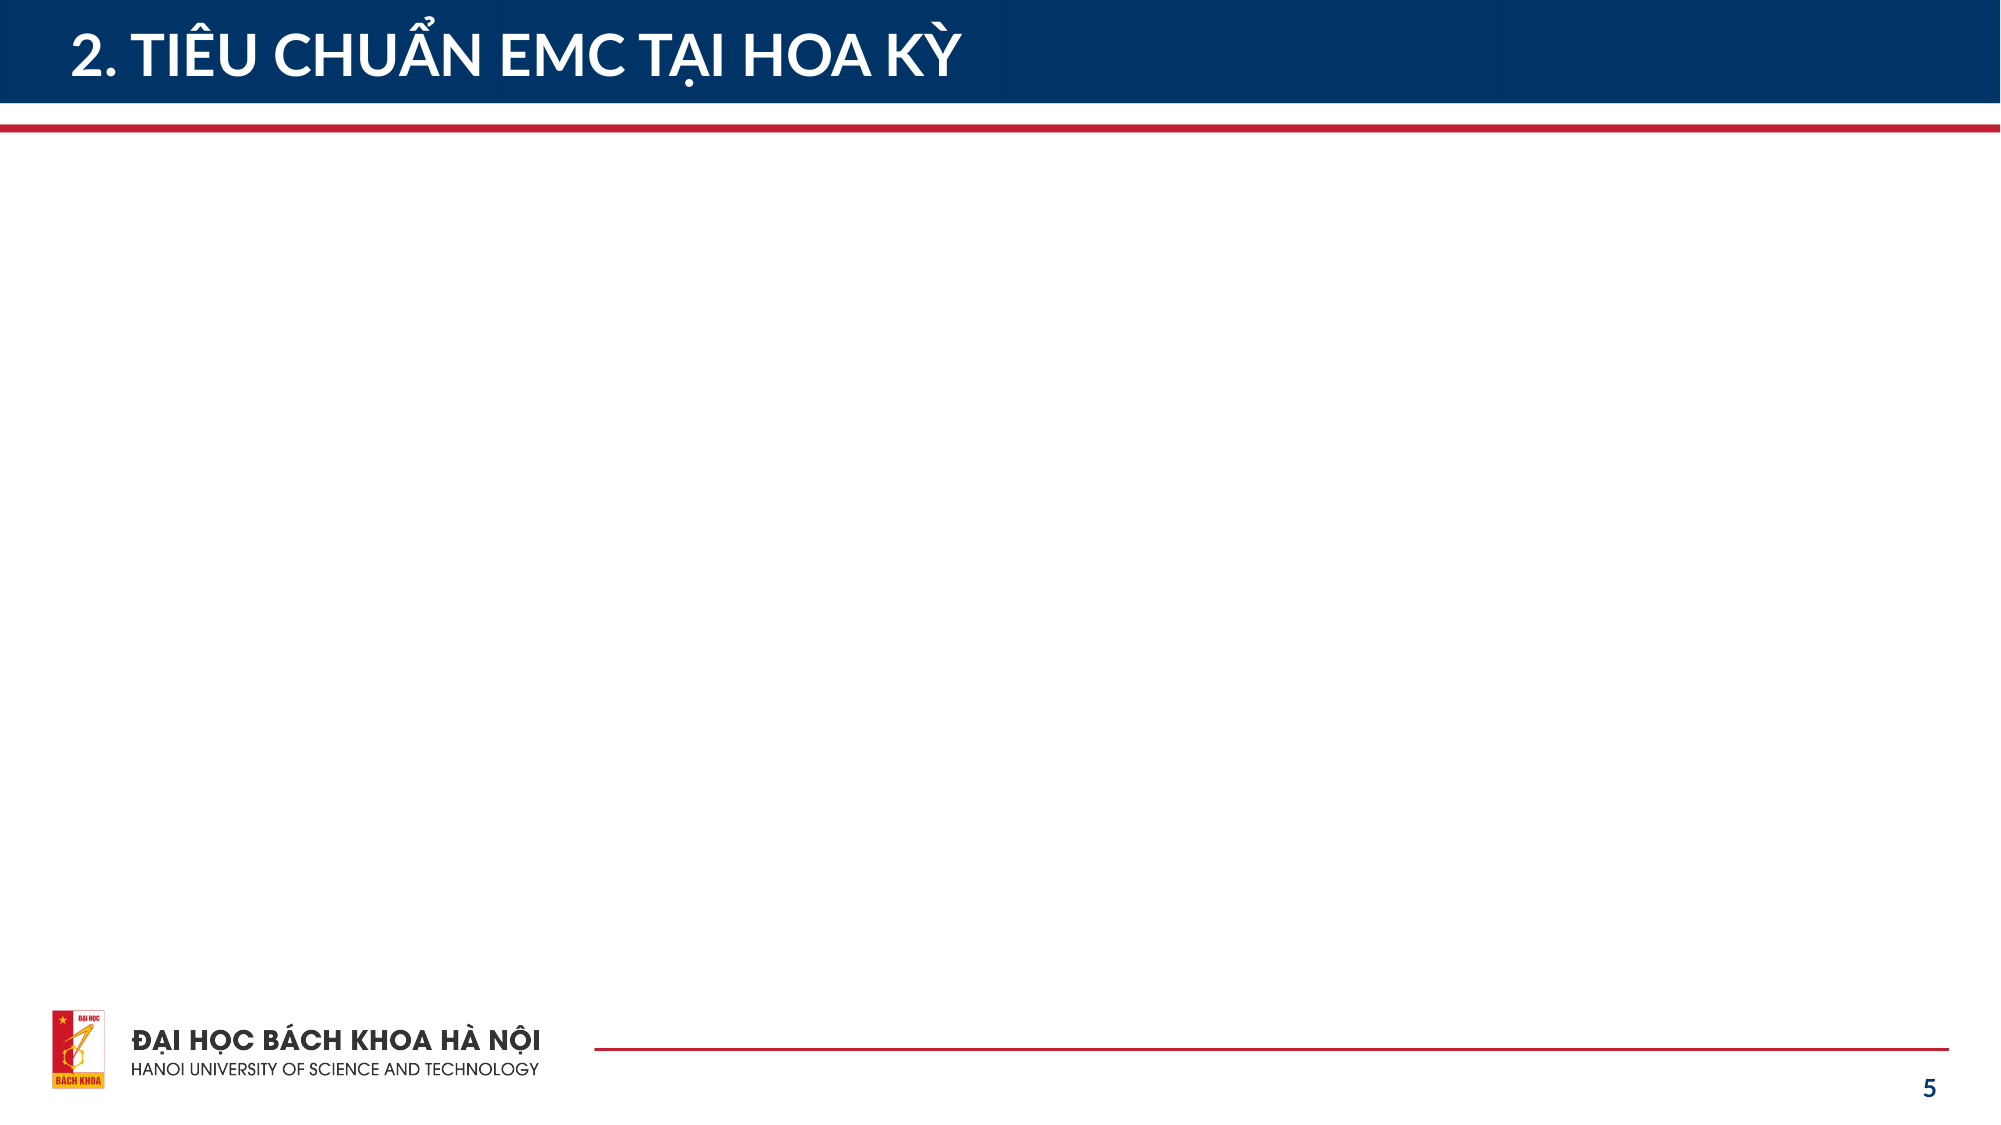

# 2. TIÊU CHUẨN EMC TẠI HOA KỲ

5